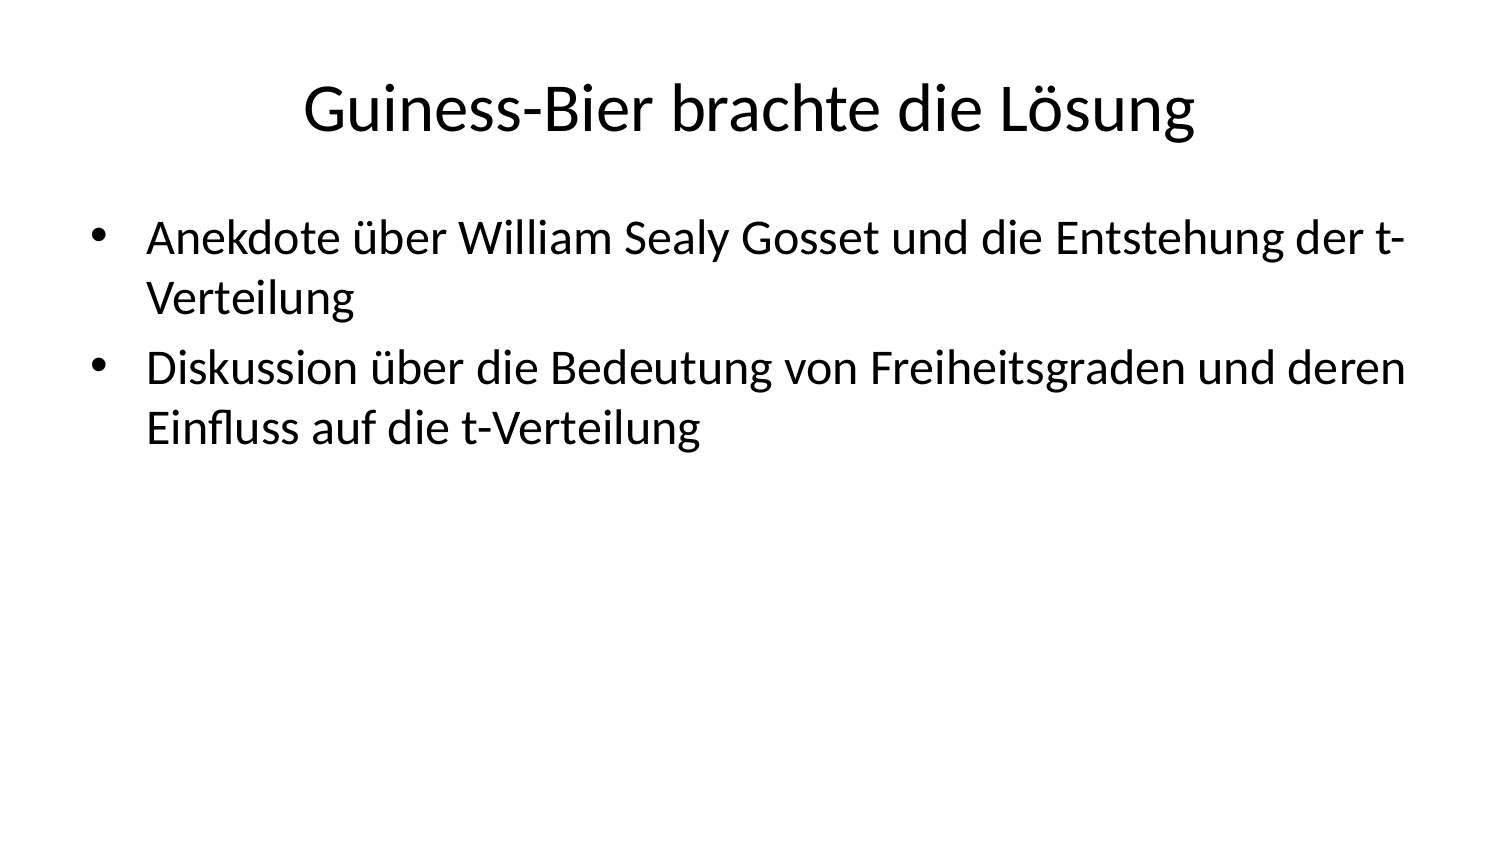

# Guiness-Bier brachte die Lösung
Anekdote über William Sealy Gosset und die Entstehung der t-Verteilung
Diskussion über die Bedeutung von Freiheitsgraden und deren Einfluss auf die t-Verteilung